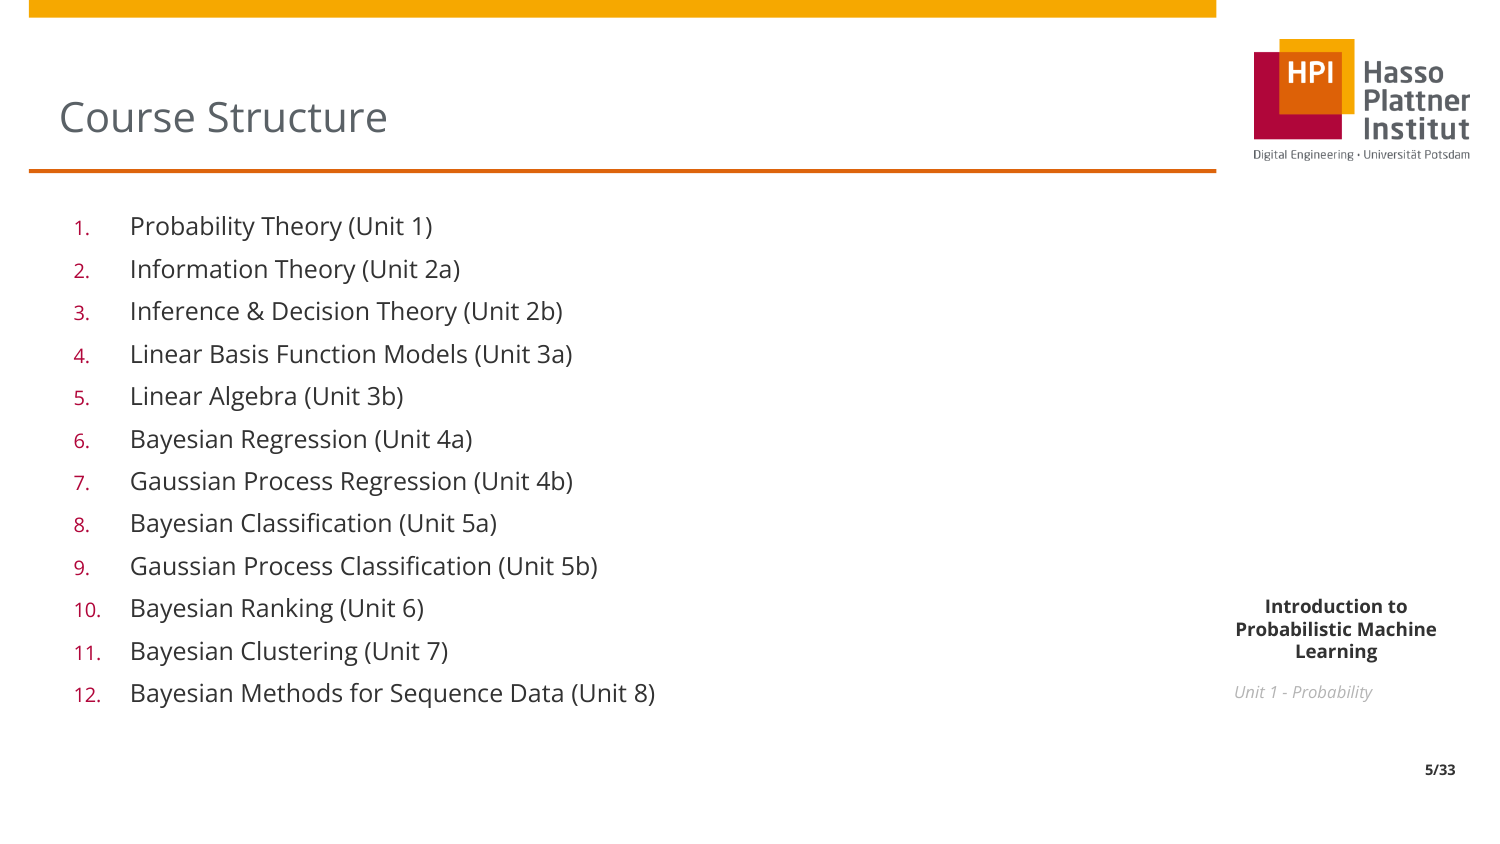

# Course Structure
Probability Theory (Unit 1)
Information Theory (Unit 2a)
Inference & Decision Theory (Unit 2b)
Linear Basis Function Models (Unit 3a)
Linear Algebra (Unit 3b)
Bayesian Regression (Unit 4a)
Gaussian Process Regression (Unit 4b)
Bayesian Classification (Unit 5a)
Gaussian Process Classification (Unit 5b)
Bayesian Ranking (Unit 6)
Bayesian Clustering (Unit 7)
Bayesian Methods for Sequence Data (Unit 8)